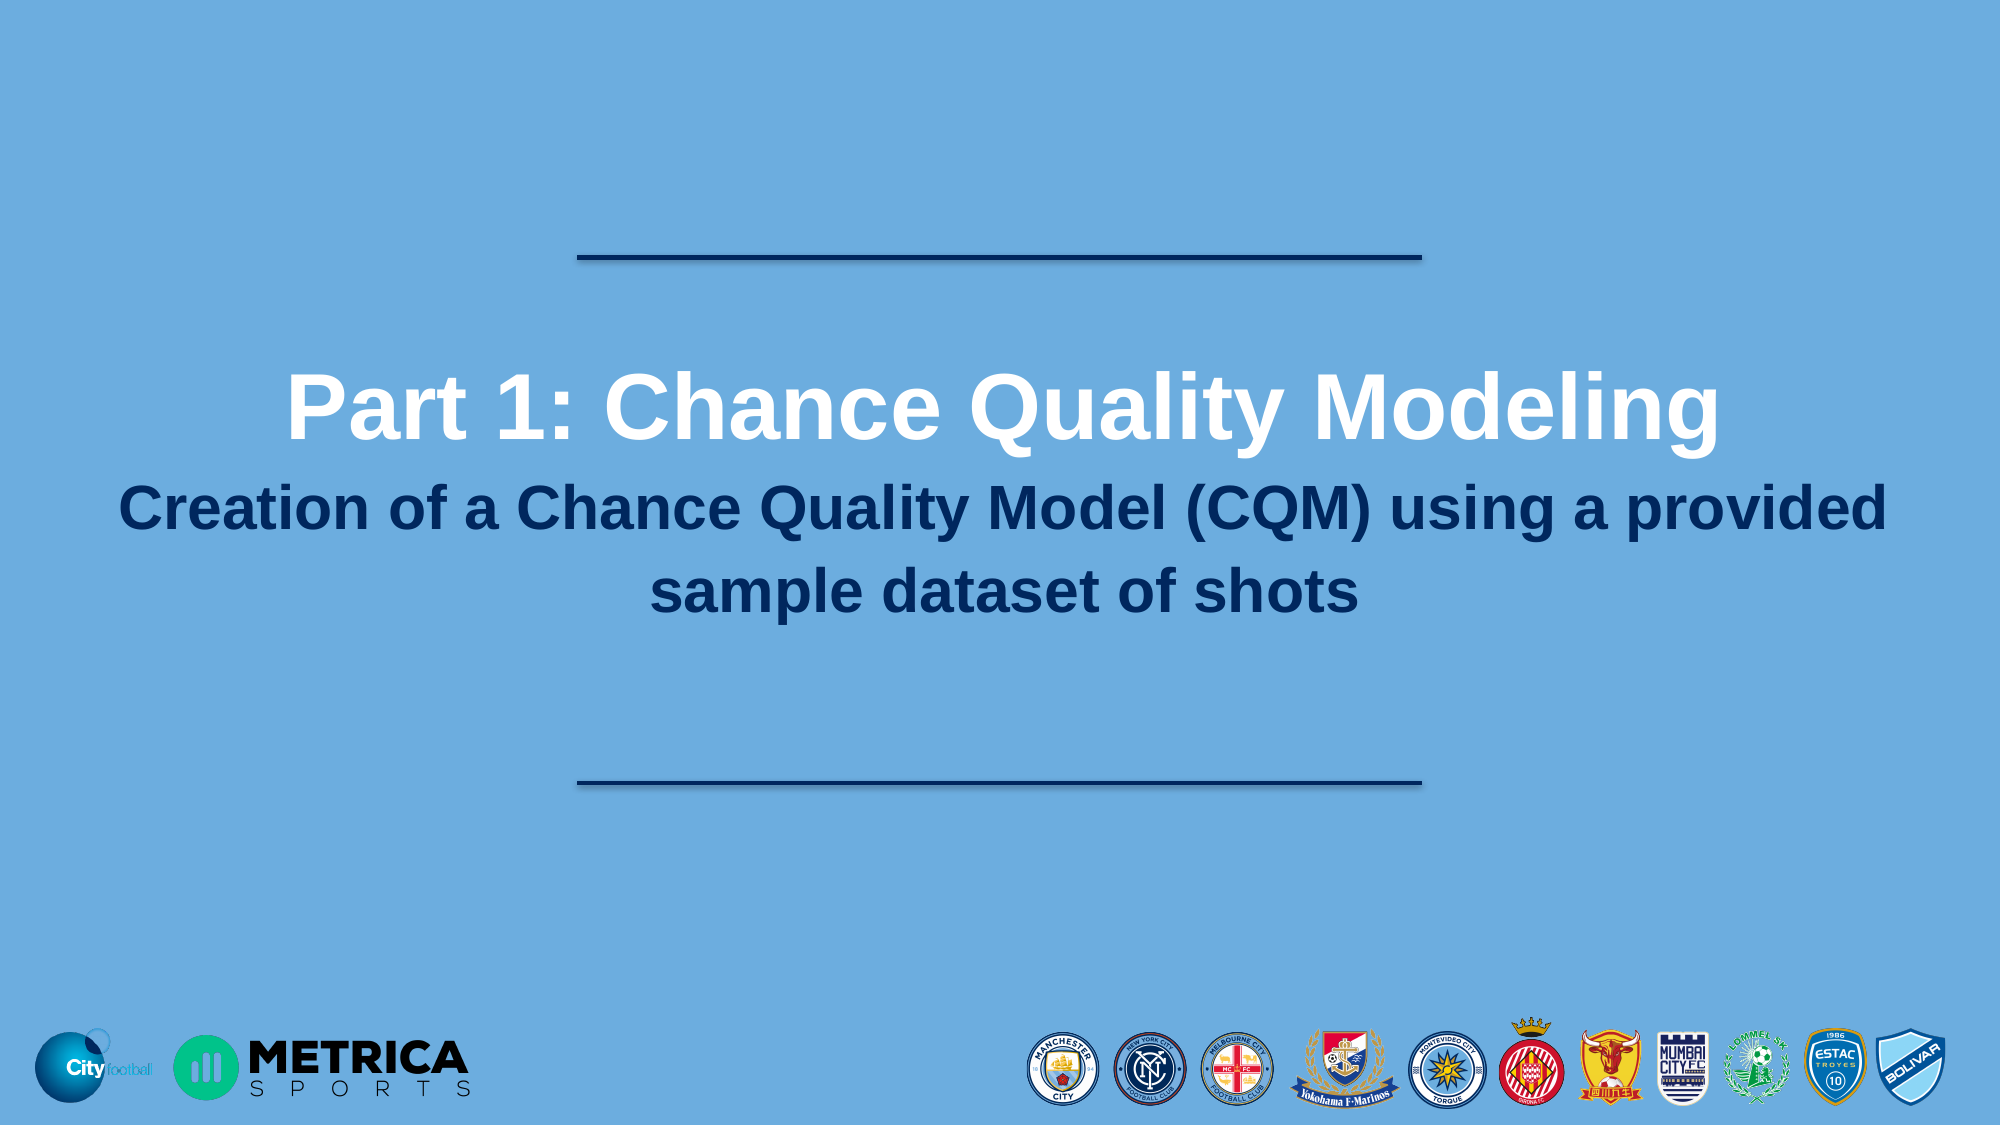

Part 1: Chance Quality Modeling
Creation of a Chance Quality Model (CQM) using a provided sample dataset of shots